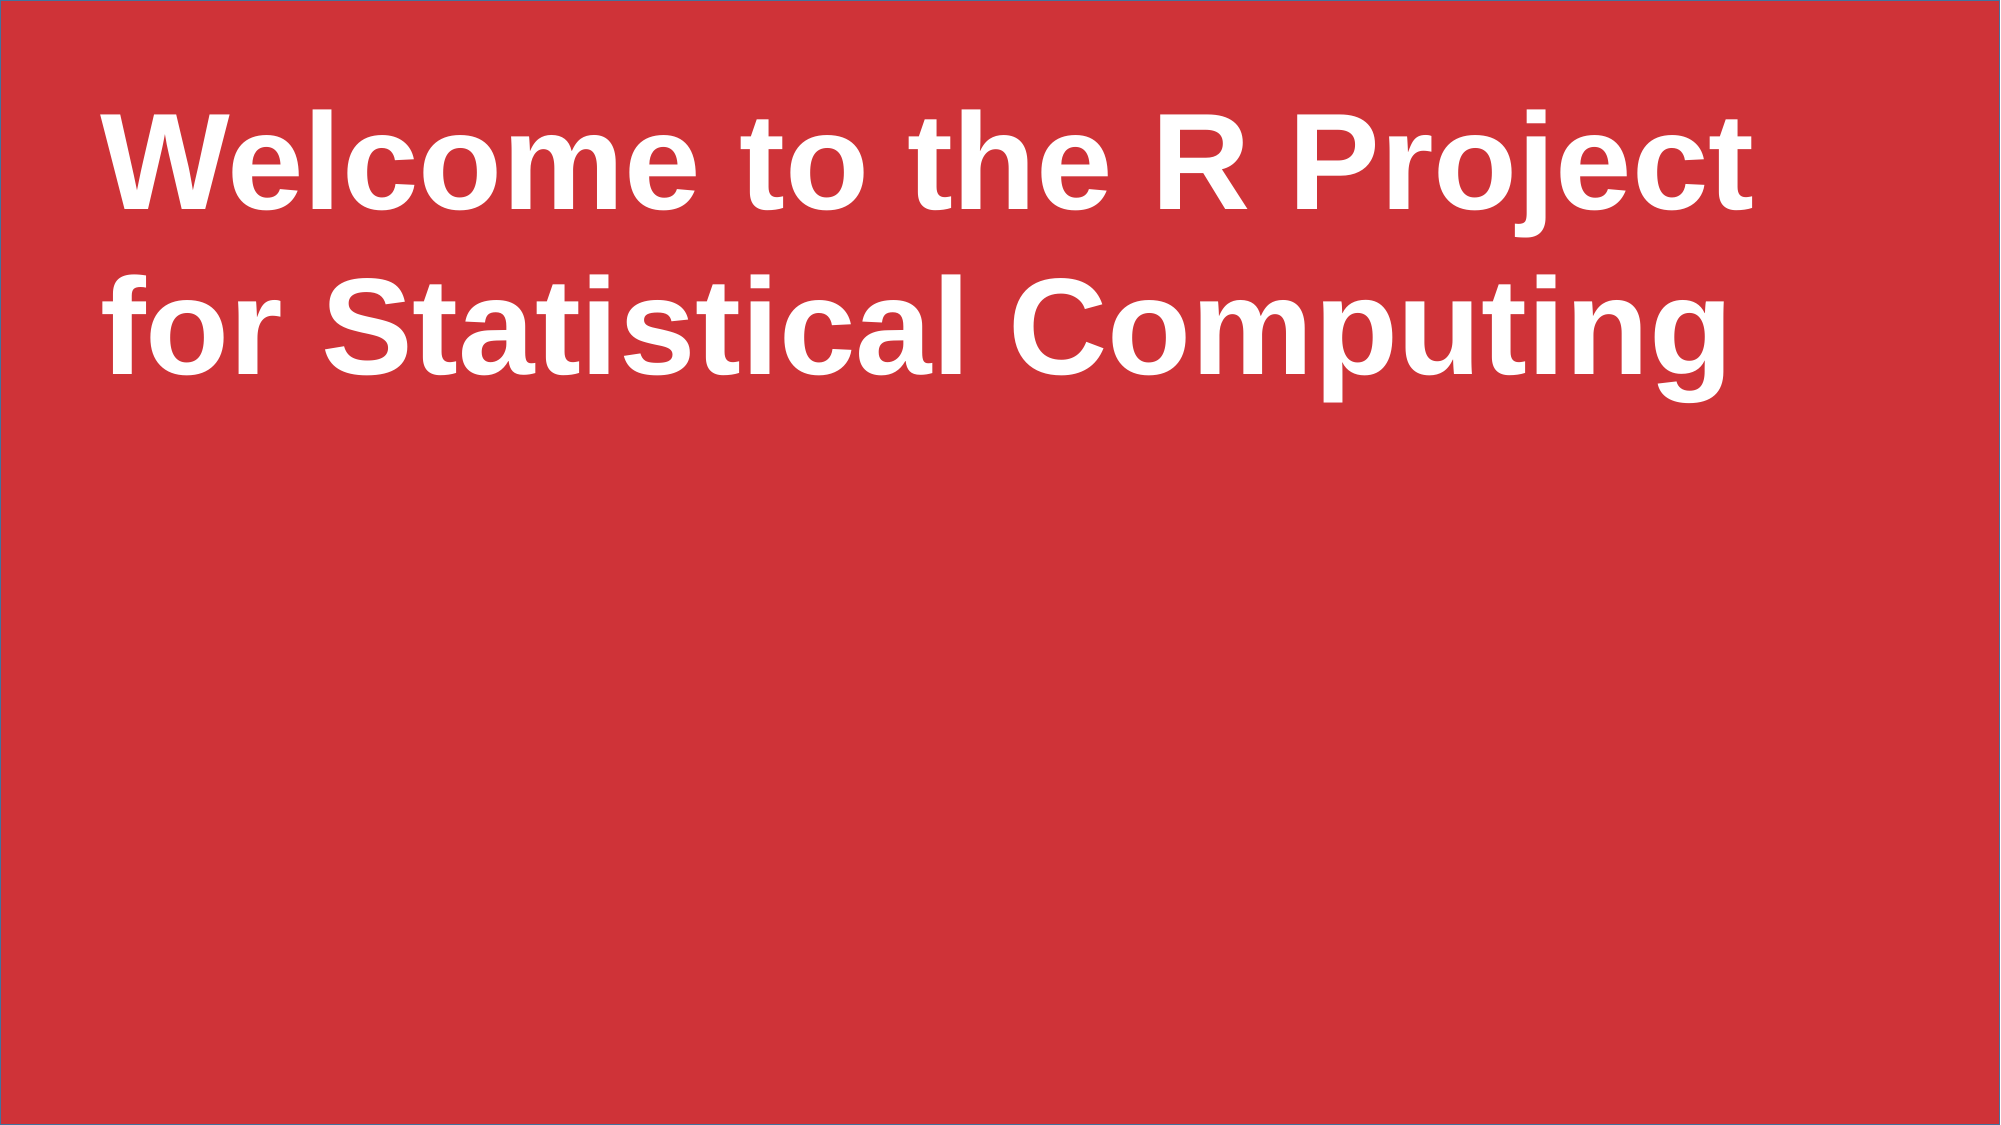

Welcome to the R Project for Statistical Computing